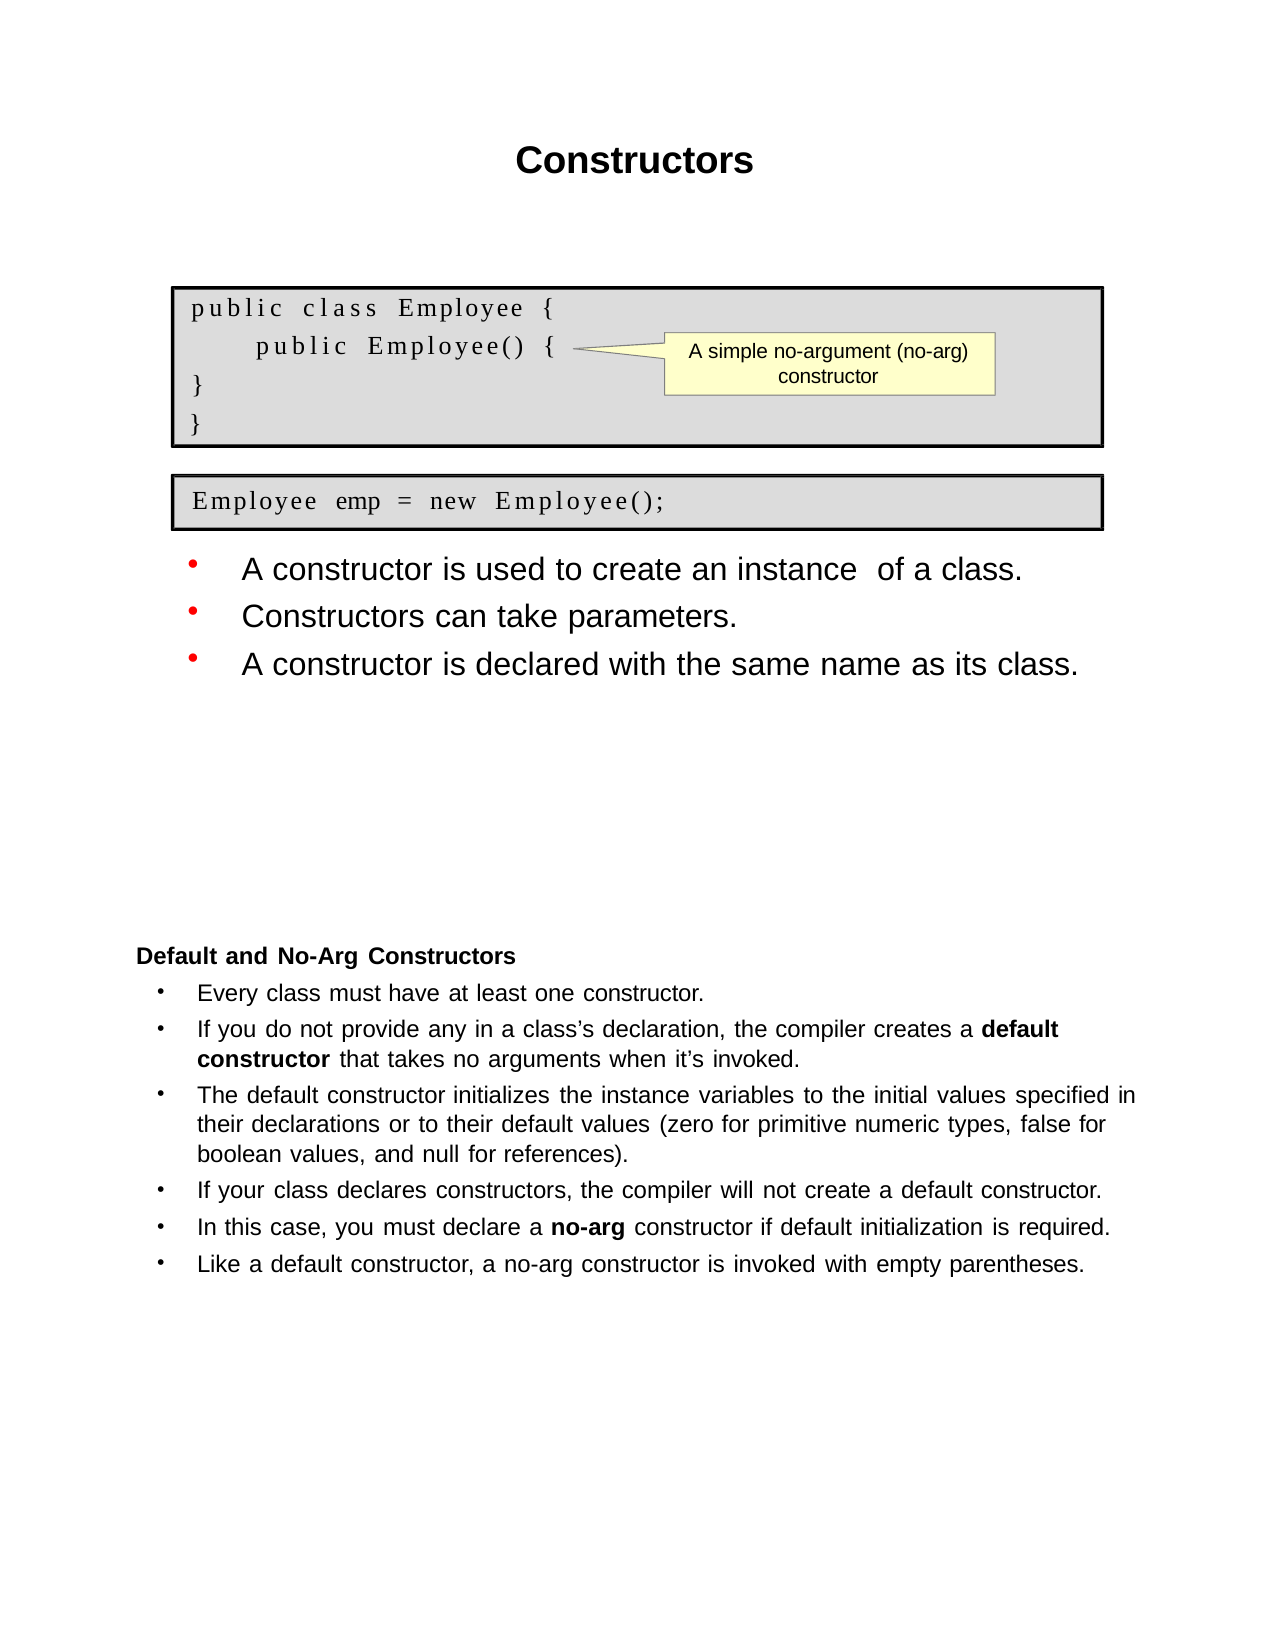

Constructors
public class Employee { public Employee() {
}
}

A simple no-argument (no-arg) constructor

Employee emp = new Employee();

A constructor is used to create an instance of a class.
Constructors can take parameters.
A constructor is declared with the same name as its class.

Default and No-Arg Constructors
Every class must have at least one constructor.
If you do not provide any in a class’s declaration, the compiler creates a default constructor that takes no arguments when it’s invoked.
The default constructor initializes the instance variables to the initial values specified in their declarations or to their default values (zero for primitive numeric types, false for boolean values, and null for references).
If your class declares constructors, the compiler will not create a default constructor.
In this case, you must declare a no-arg constructor if default initialization is required.
Like a default constructor, a no-arg constructor is invoked with empty parentheses.